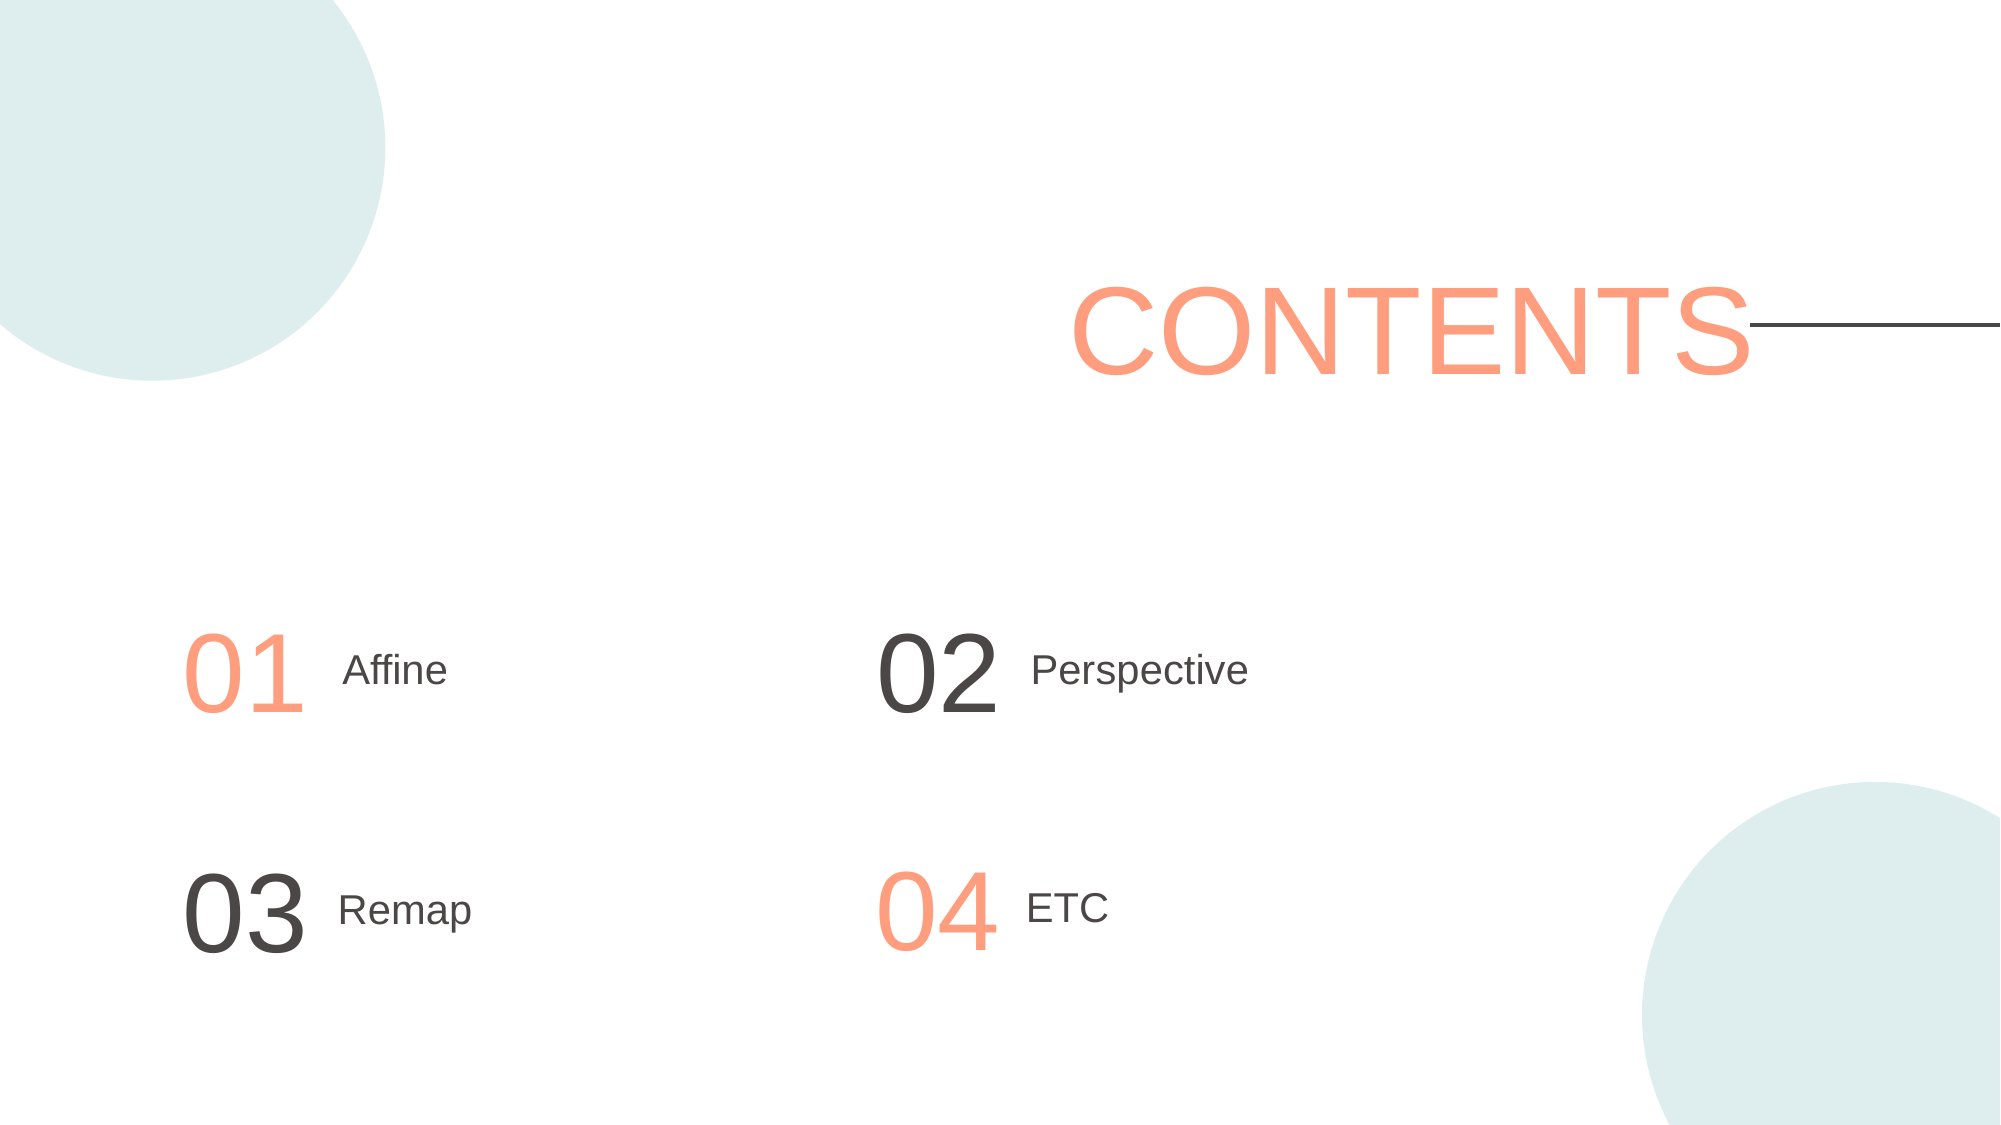

CONTENTS
01
Affine
02
Perspective

04
ETC
03
Remap